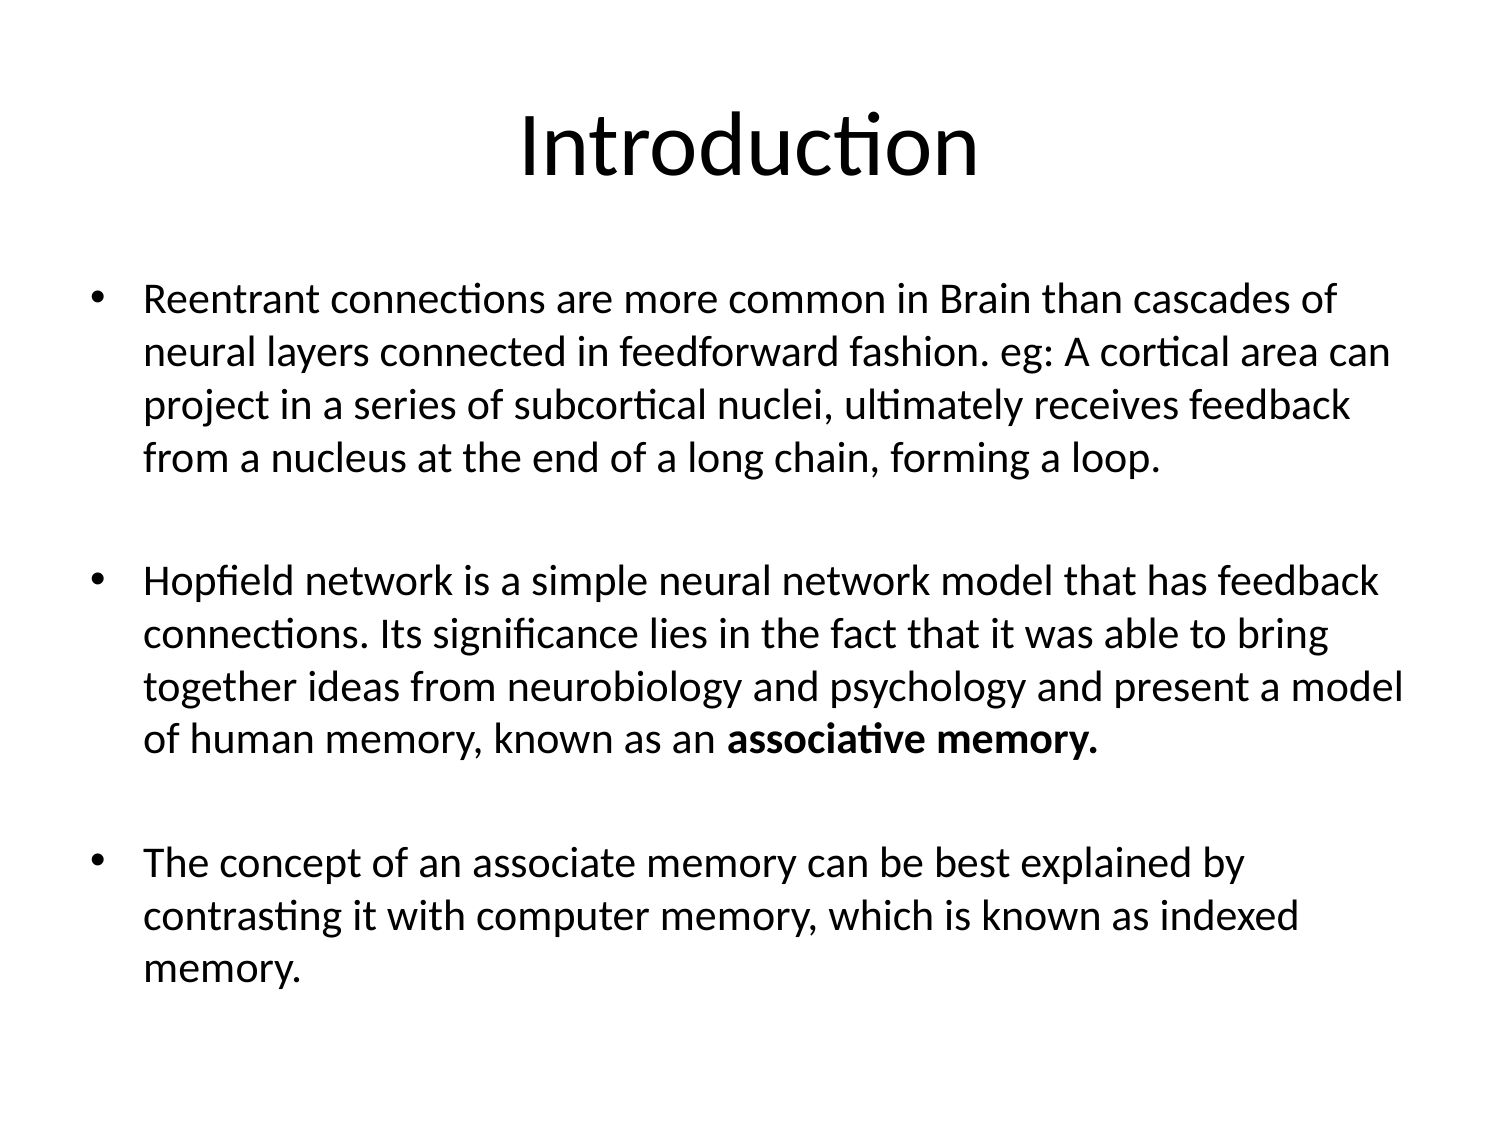

# Introduction
Reentrant connections are more common in Brain than cascades of neural layers connected in feedforward fashion. eg: A cortical area can project in a series of subcortical nuclei, ultimately receives feedback from a nucleus at the end of a long chain, forming a loop.

Hopfield network is a simple neural network model that has feedback connections. Its significance lies in the fact that it was able to bring together ideas from neurobiology and psychology and present a model of human memory, known as an associative memory.

The concept of an associate memory can be best explained by contrasting it with computer memory, which is known as indexed memory.